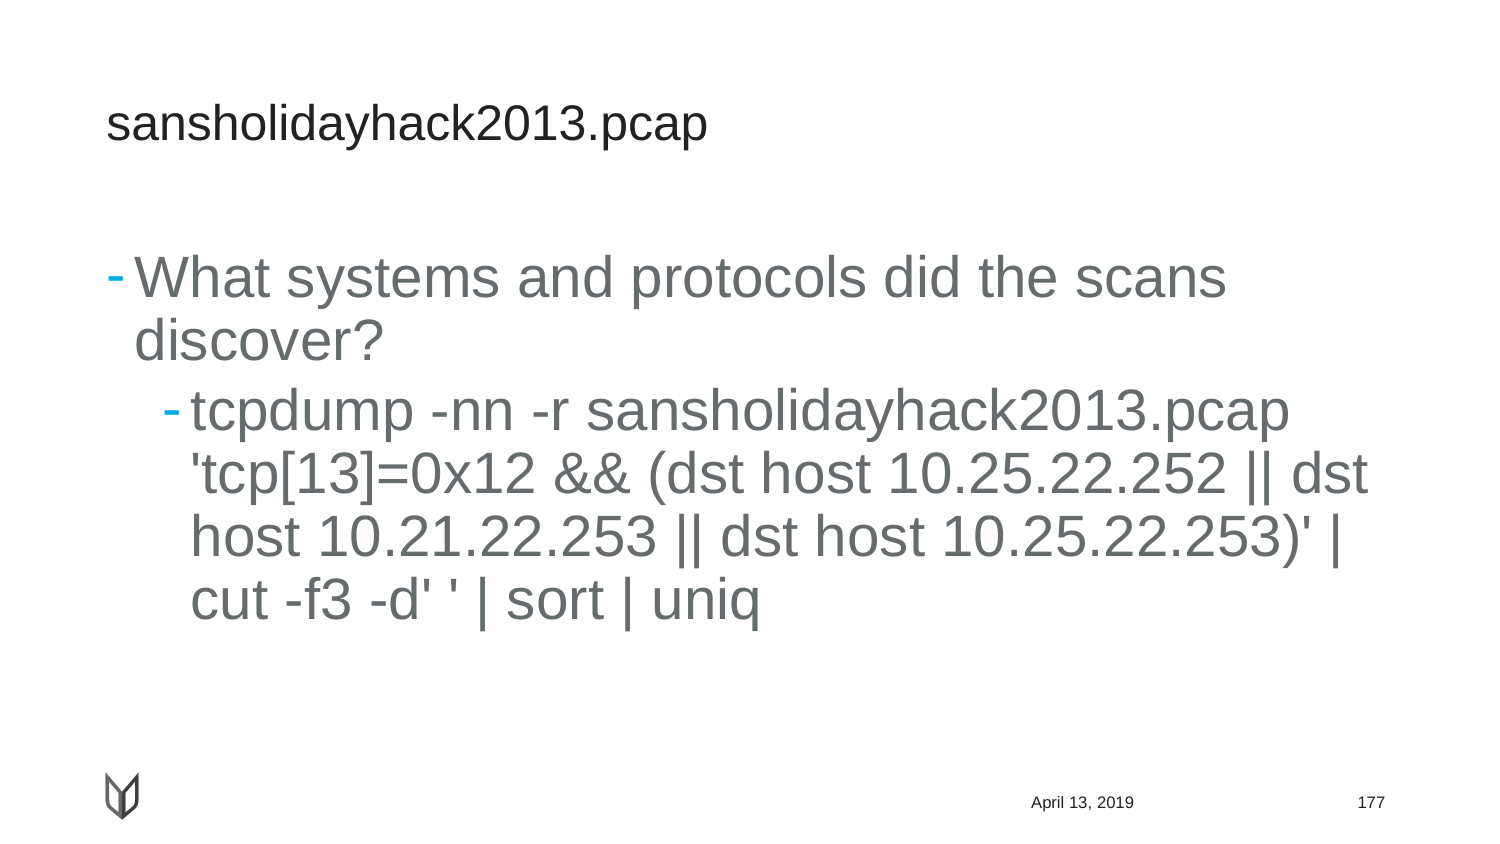

# sansholidayhack2013.pcap
What systems and protocols did the scans discover?
tcpdump -nn -r sansholidayhack2013.pcap 'tcp[13]=0x12 && (dst host 10.25.22.252 || dst host 10.21.22.253 || dst host 10.25.22.253)' | cut -f3 -d' ' | sort | uniq

April 13, 2019
177